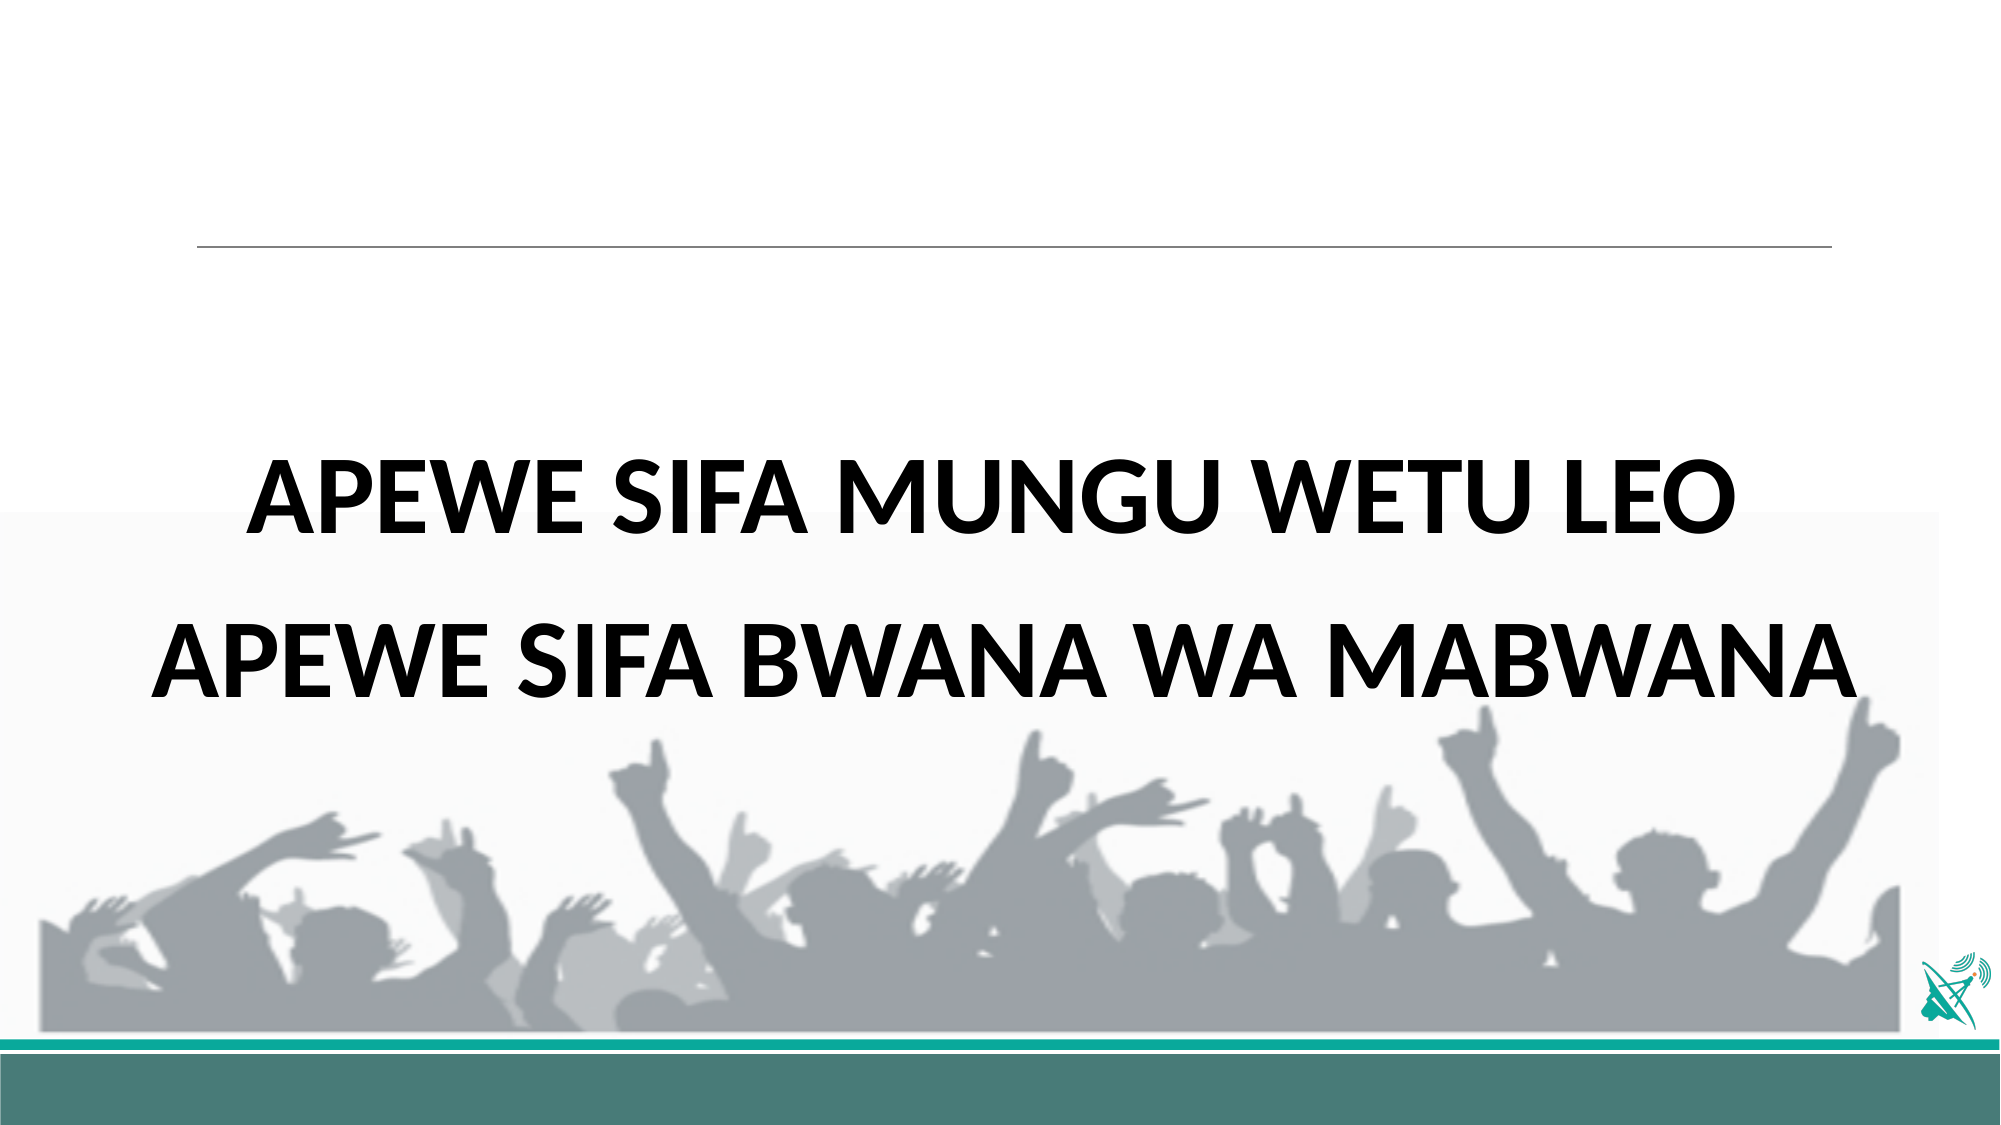

APEWE SIFA MUNGU WETU LEO
APEWE SIFA BWANA WA MABWANA